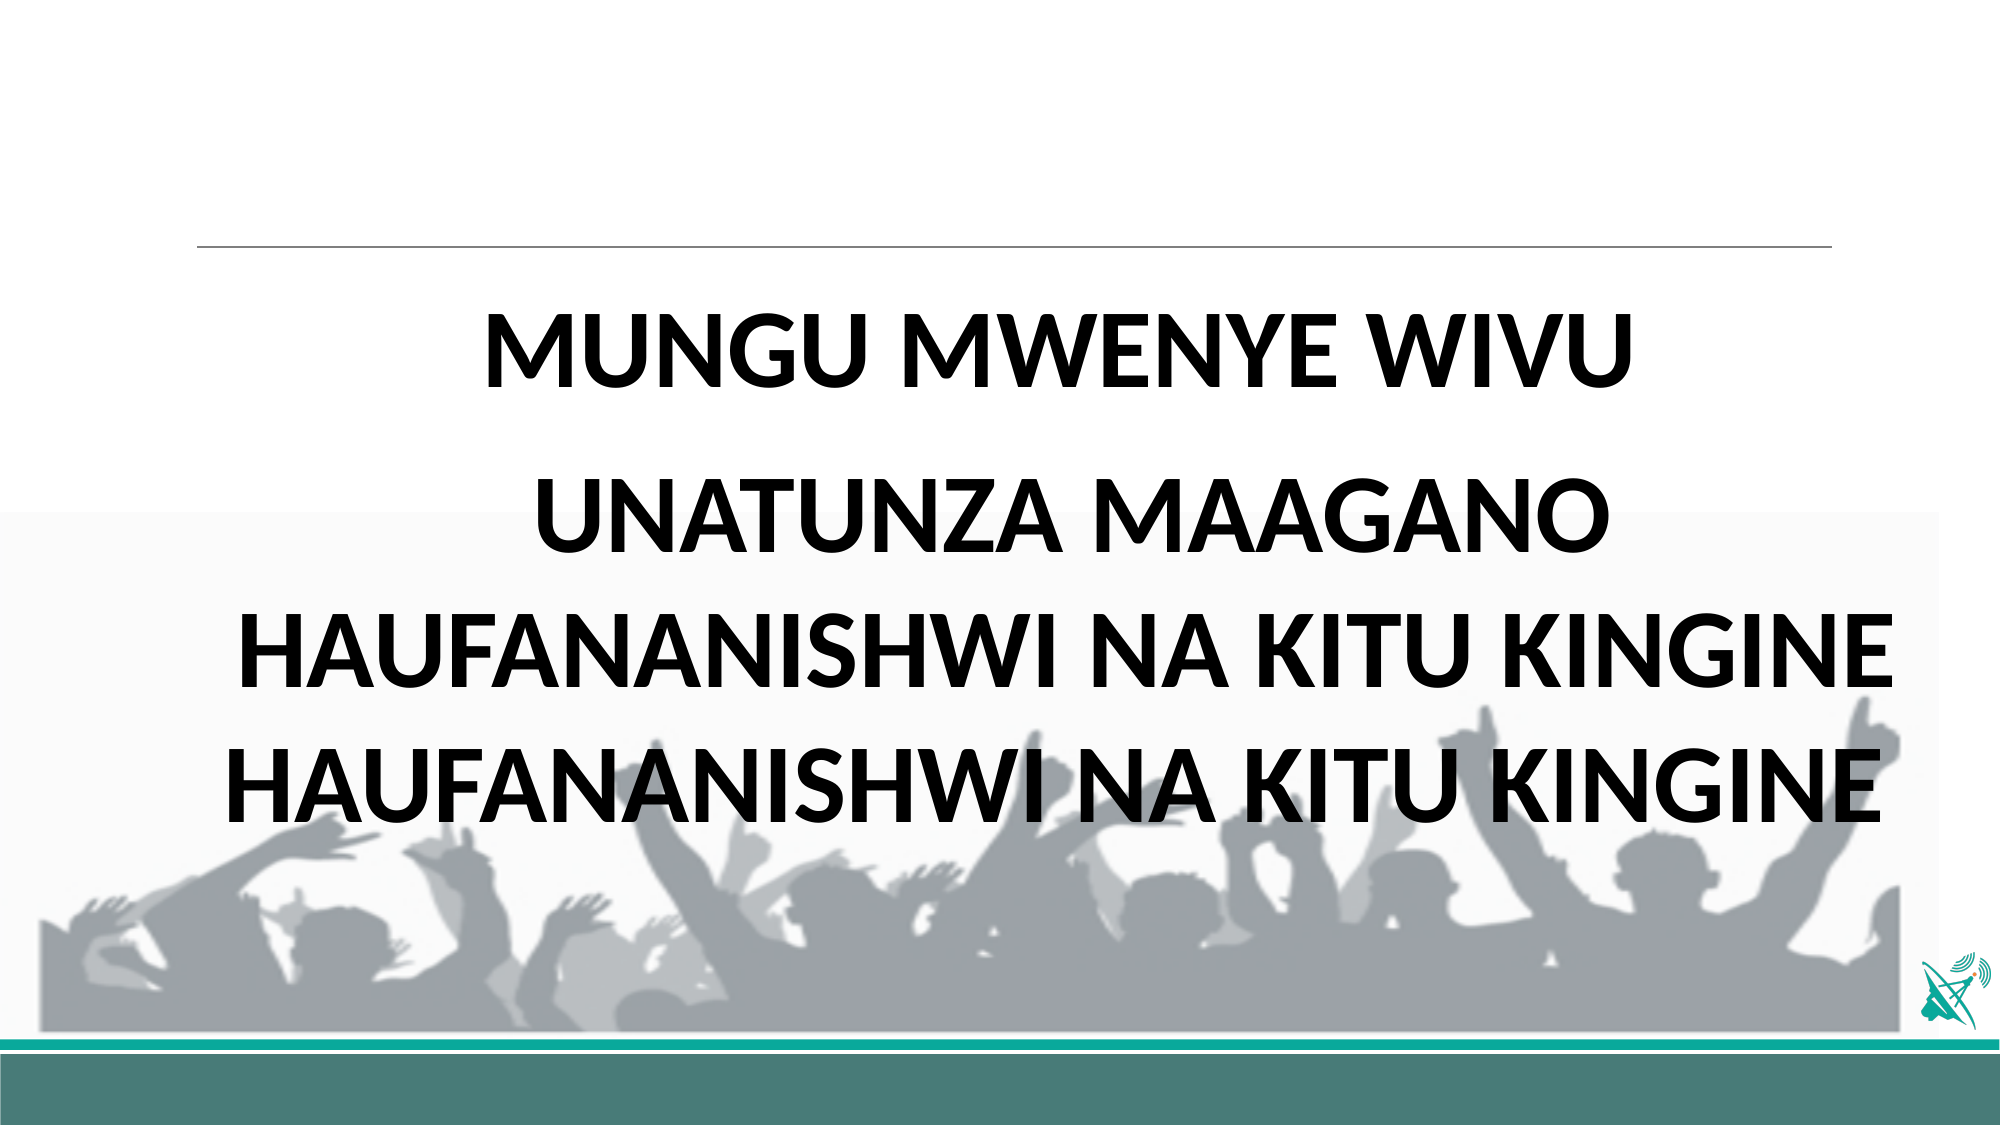

MUNGU MWENYE WIVU
UNATUNZA MAAGANO HAUFANANISHWI NA KITU KINGINE HAUFANANISHWI NA KITU KINGINE